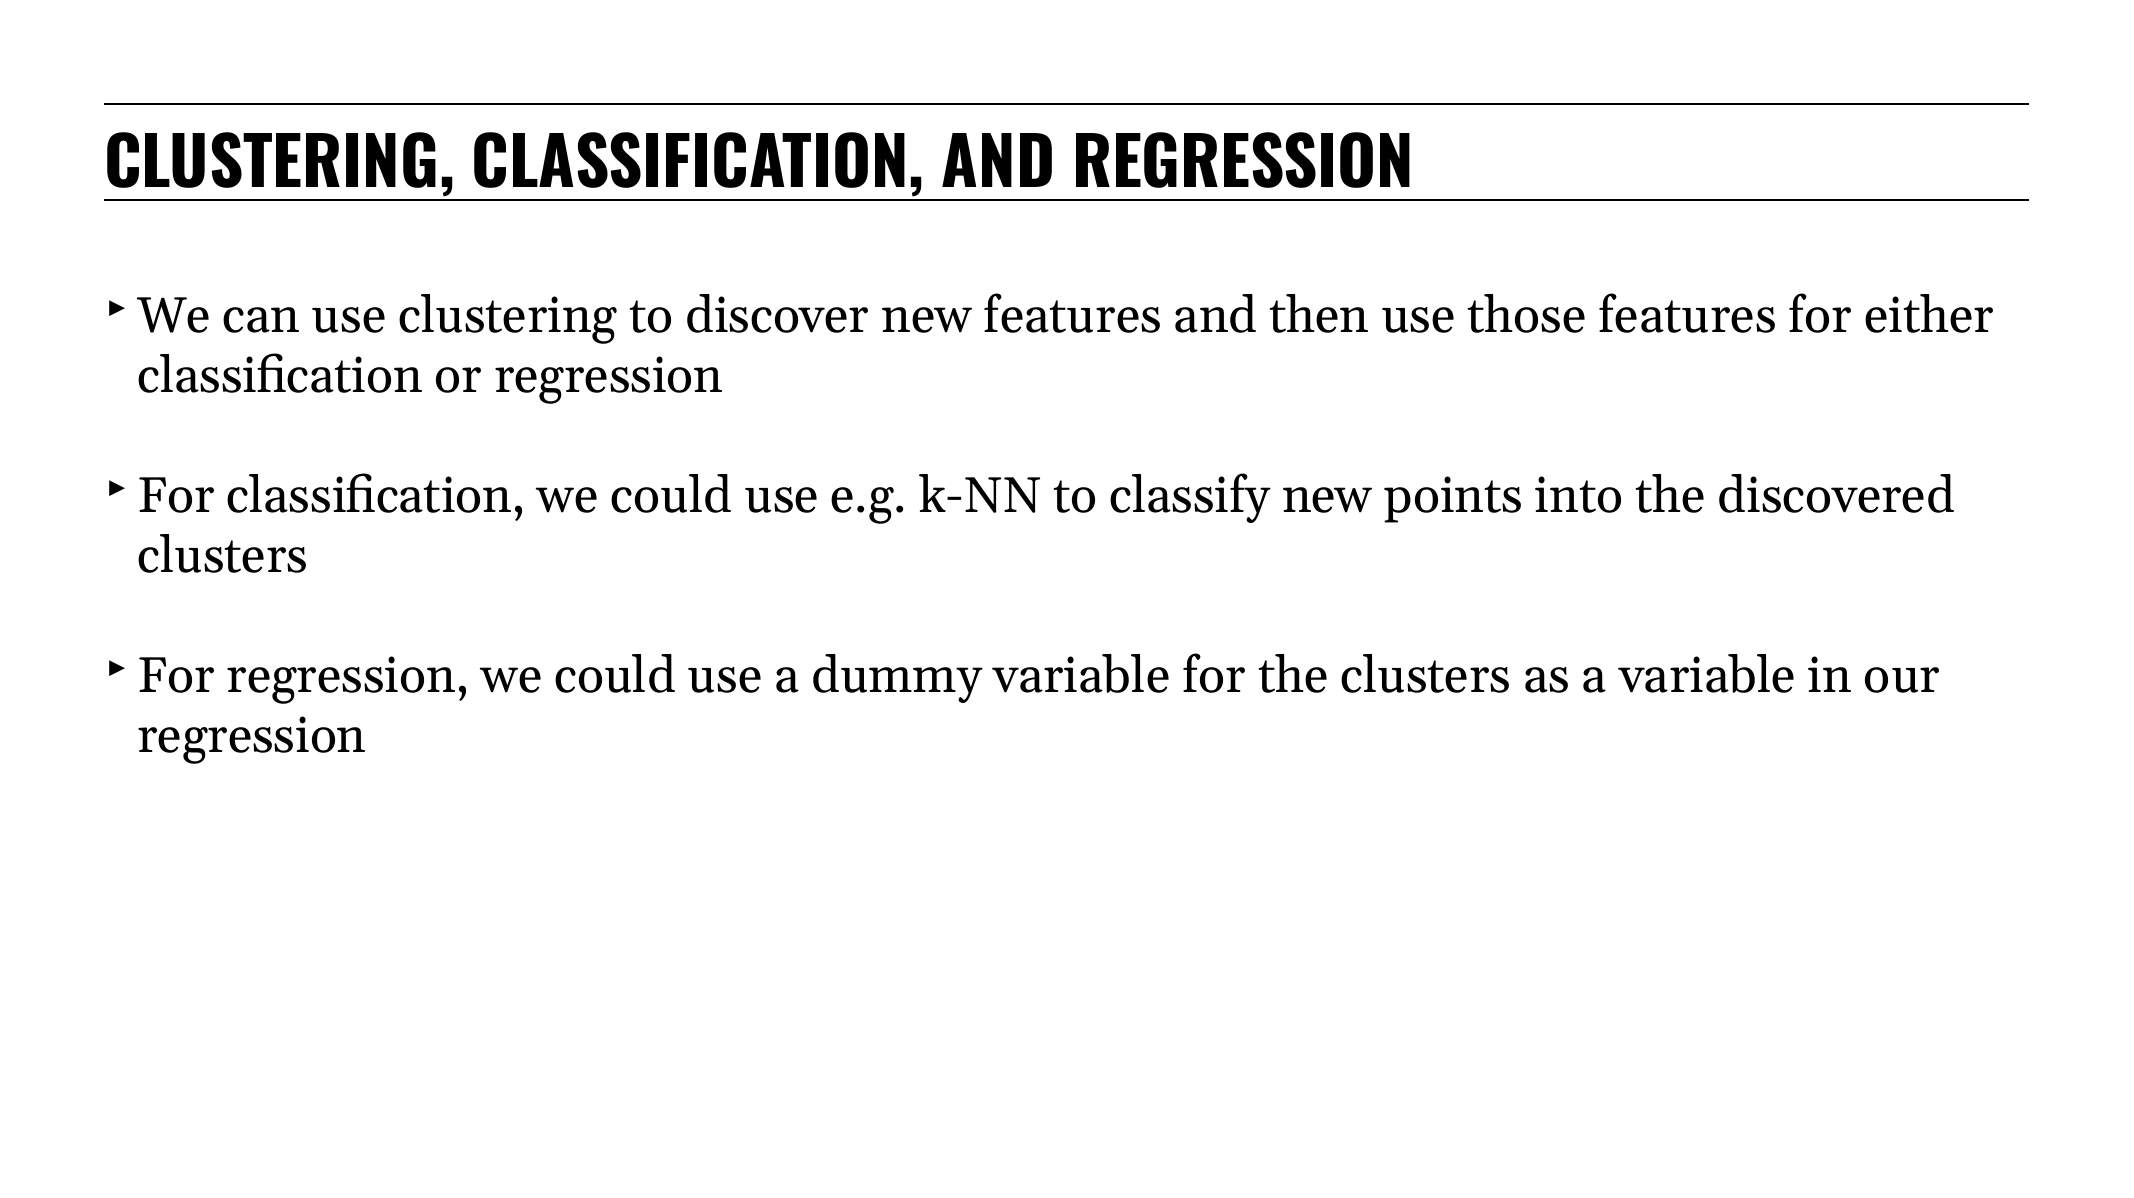

CLUSTERING, CLASSIFICATION, AND REGRESSION

We can use clustering to discover new features and then use those features for either classification or regression

For classification, we could use e.g. k-NN to classify new points into the discovered clusters

For regression, we could use a dummy variable for the clusters as a variable in our regression